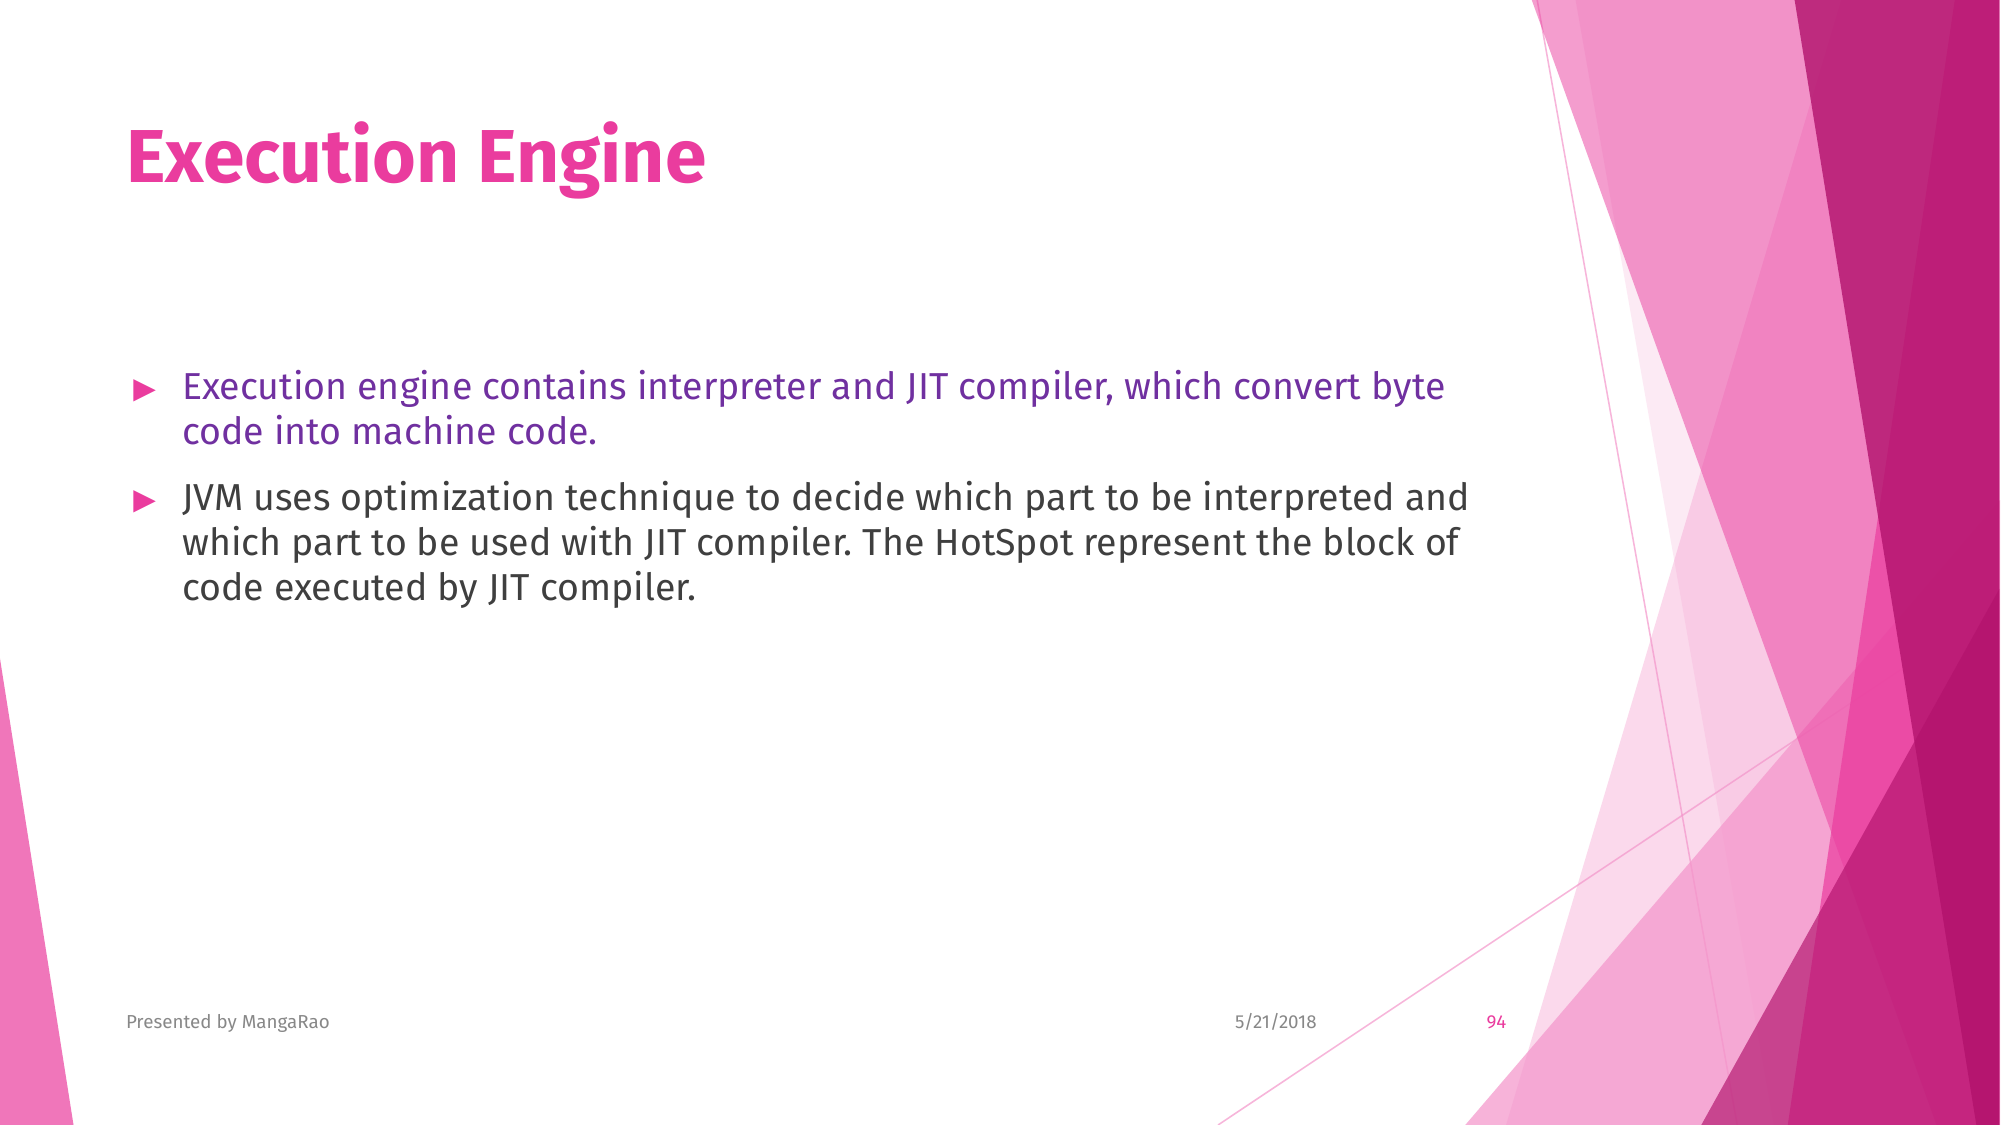

# Execution Engine
Execution engine contains interpreter and JIT compiler, which convert byte code into machine code.
JVM uses optimization technique to decide which part to be interpreted and which part to be used with JIT compiler. The HotSpot represent the block of code executed by JIT compiler.
Presented by MangaRao
5/21/2018
94